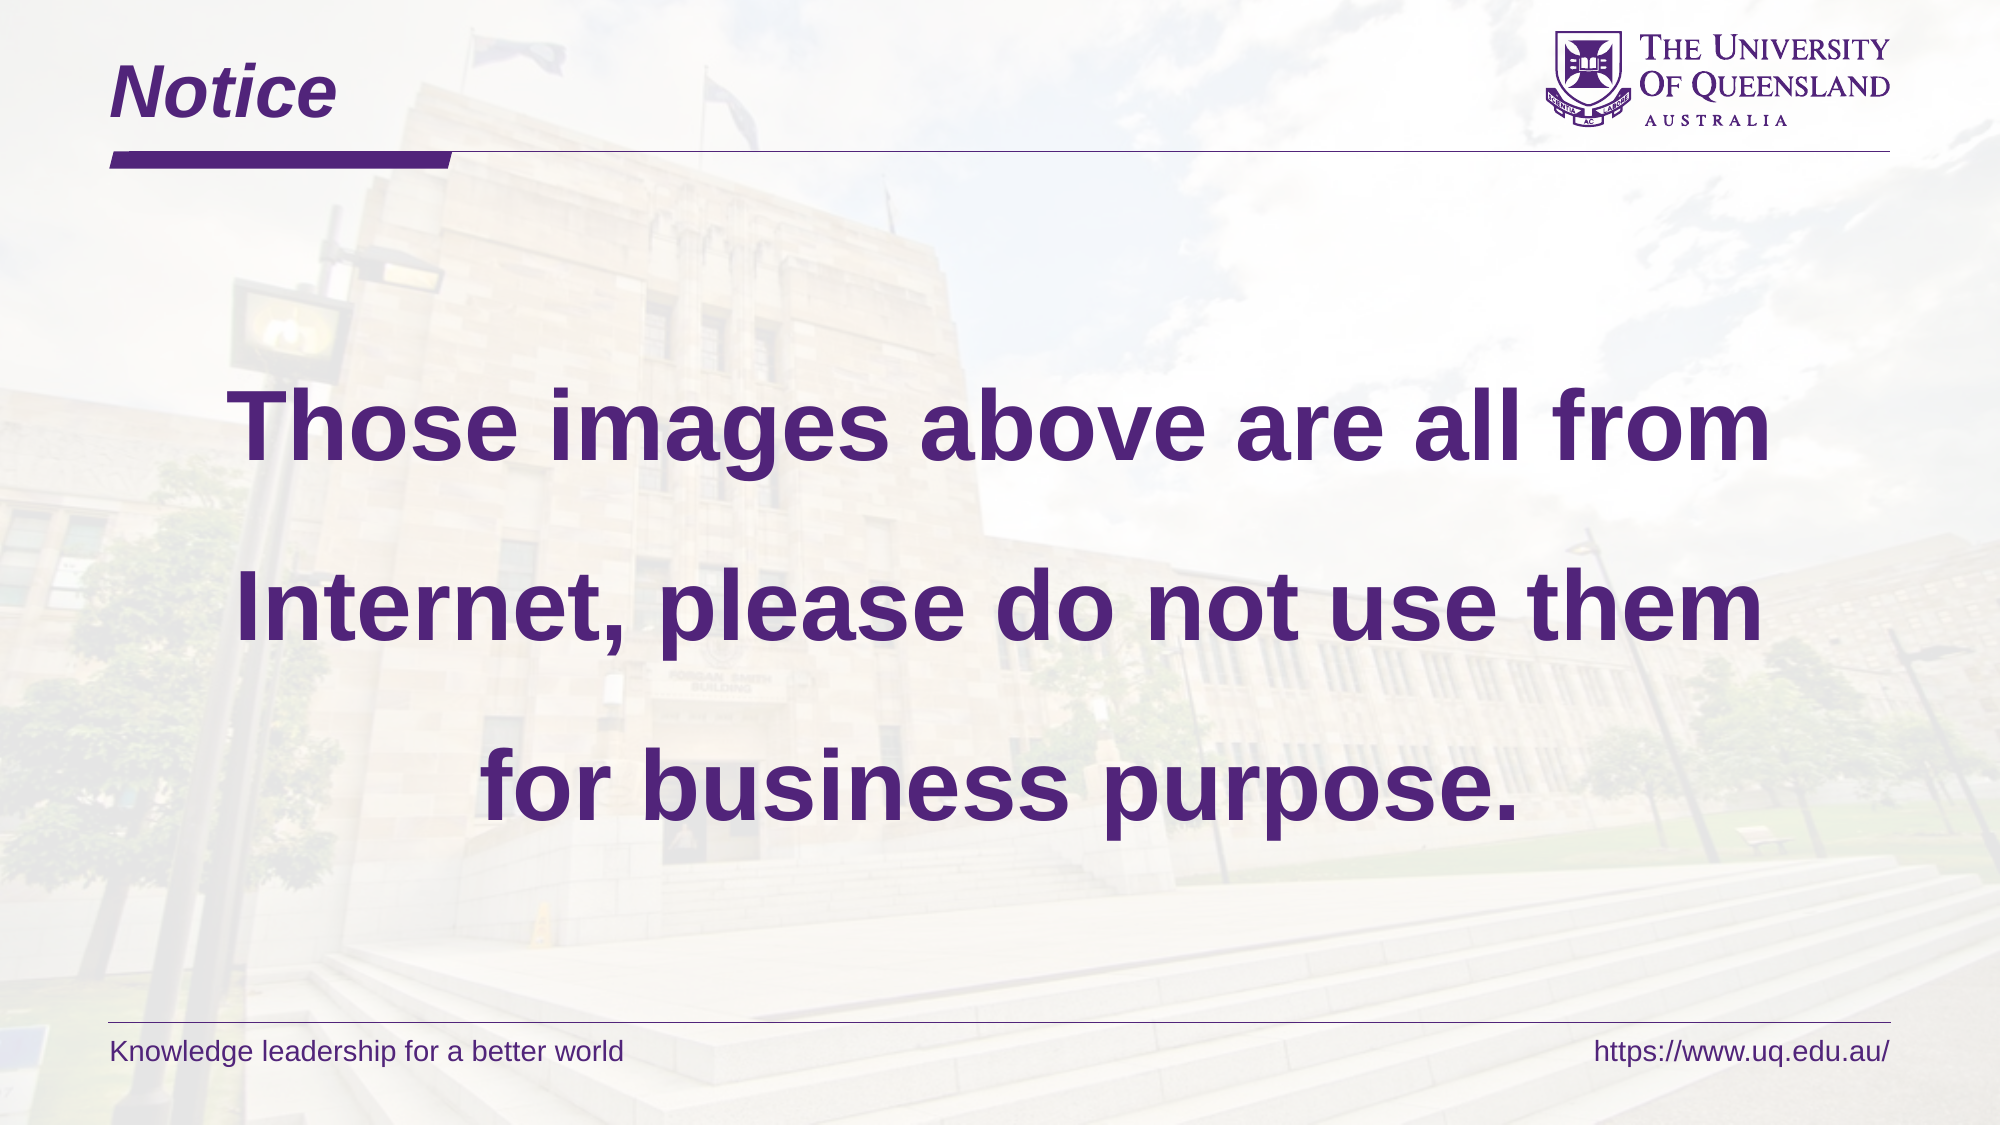

# Notice
Those images above are all from Internet, please do not use them for business purpose.